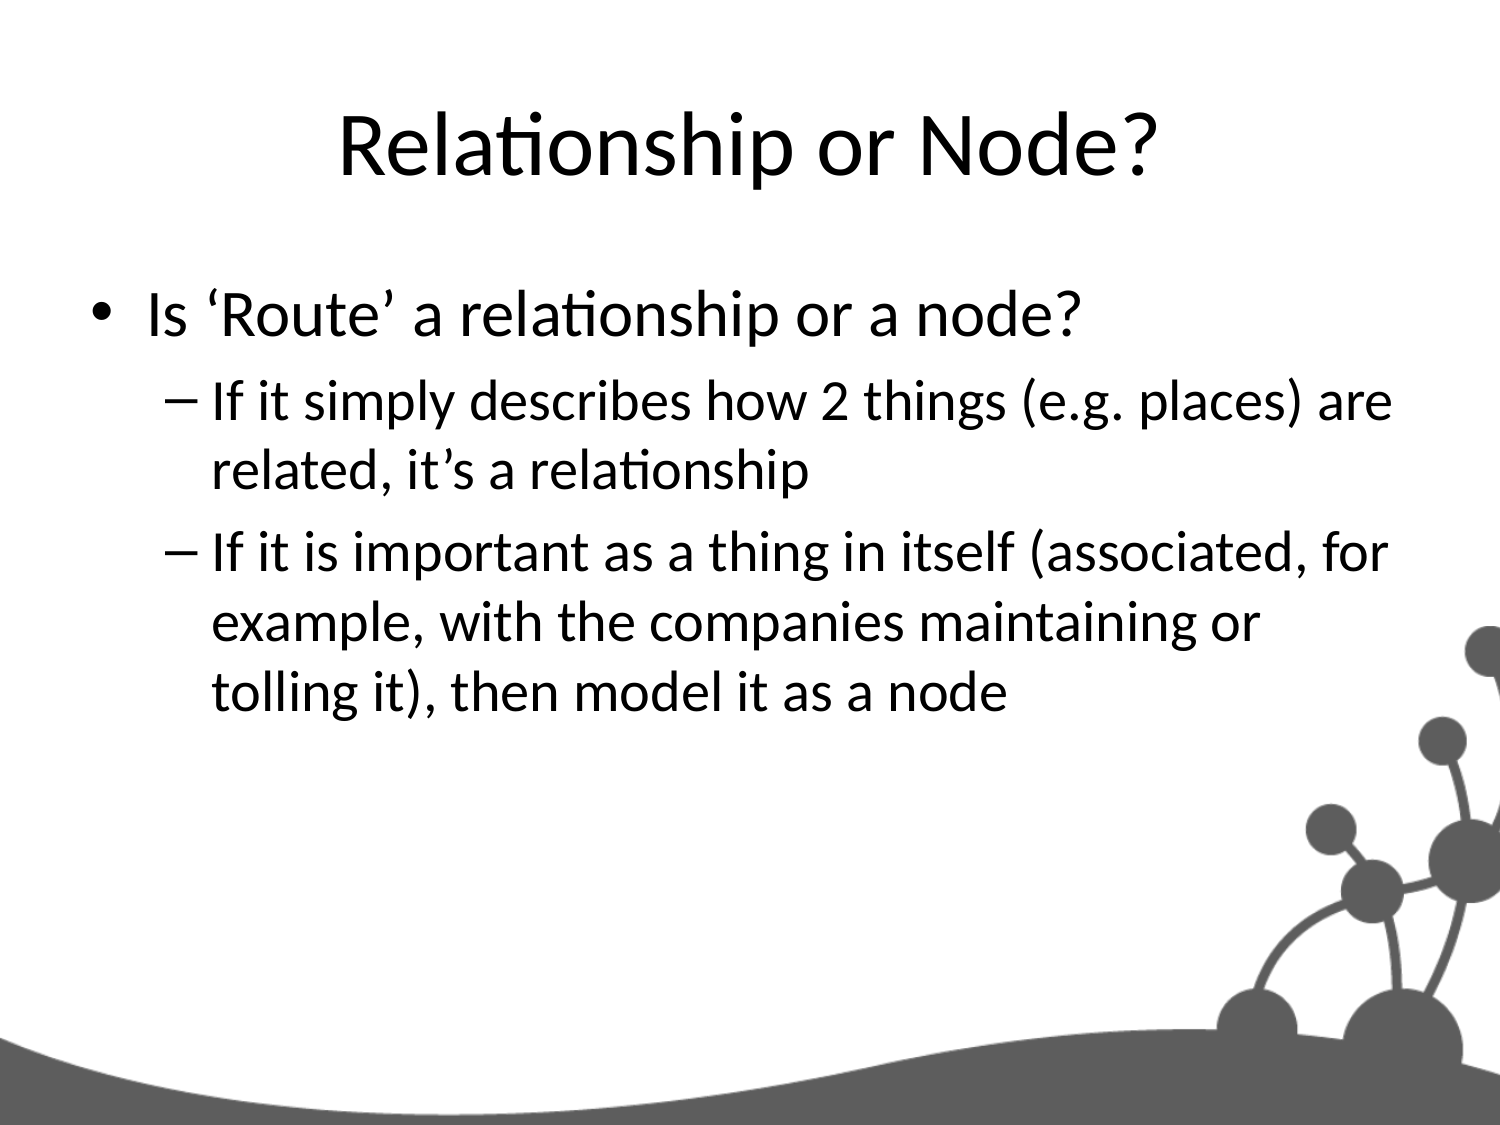

# Relationship or Node?
Is ‘Route’ a relationship or a node?
If it simply describes how 2 things (e.g. places) are related, it’s a relationship
If it is important as a thing in itself (associated, for example, with the companies maintaining or tolling it), then model it as a node